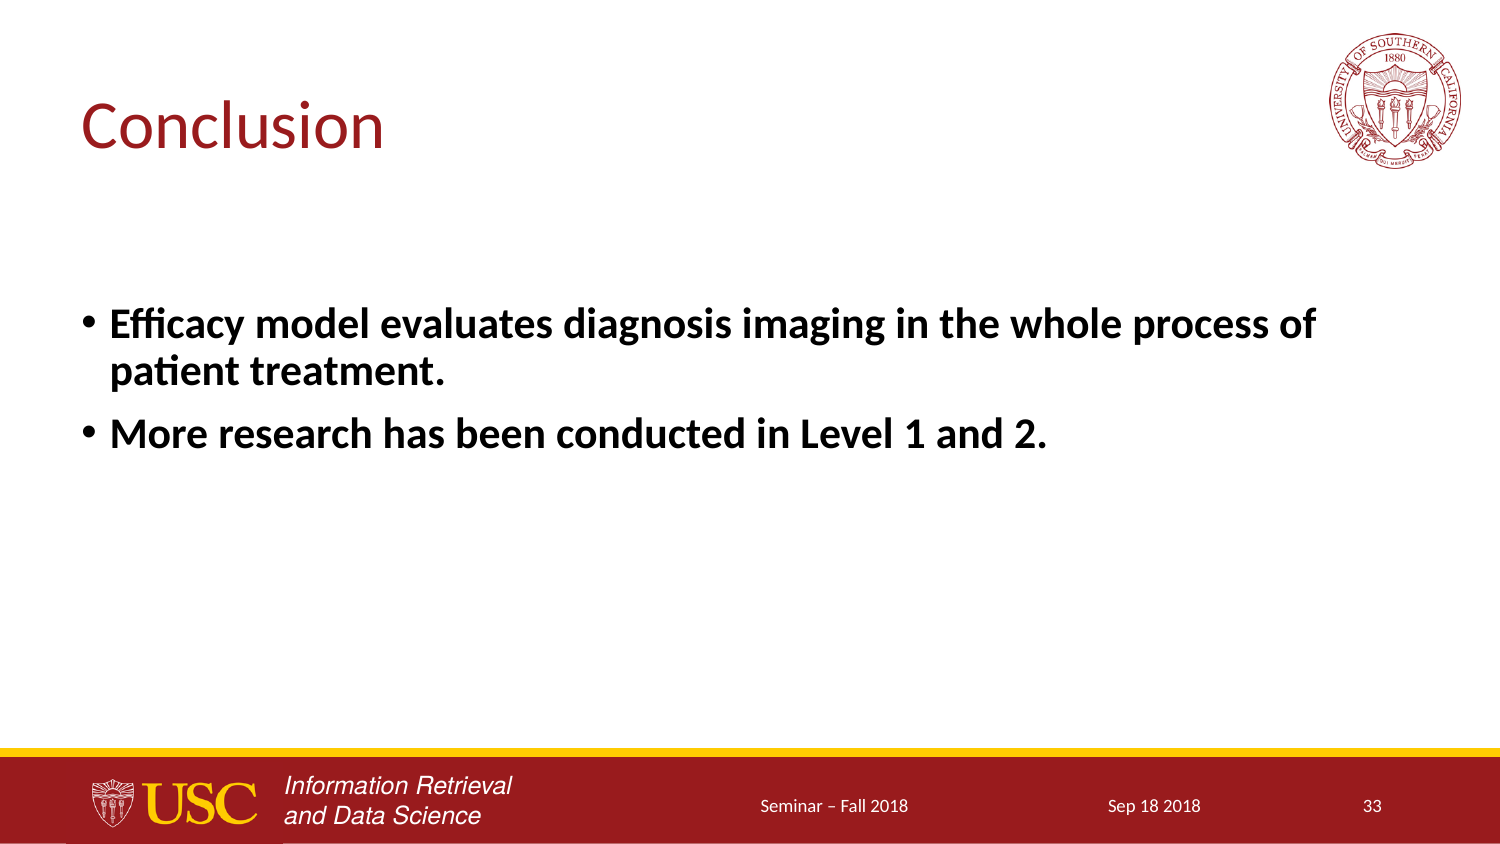

# Conclusion

Efficacy model evaluates diagnosis imaging in the whole process of patient treatment.
More research has been conducted in Level 1 and 2.

Seminar – Fall 2018
Sep 18 2018
33